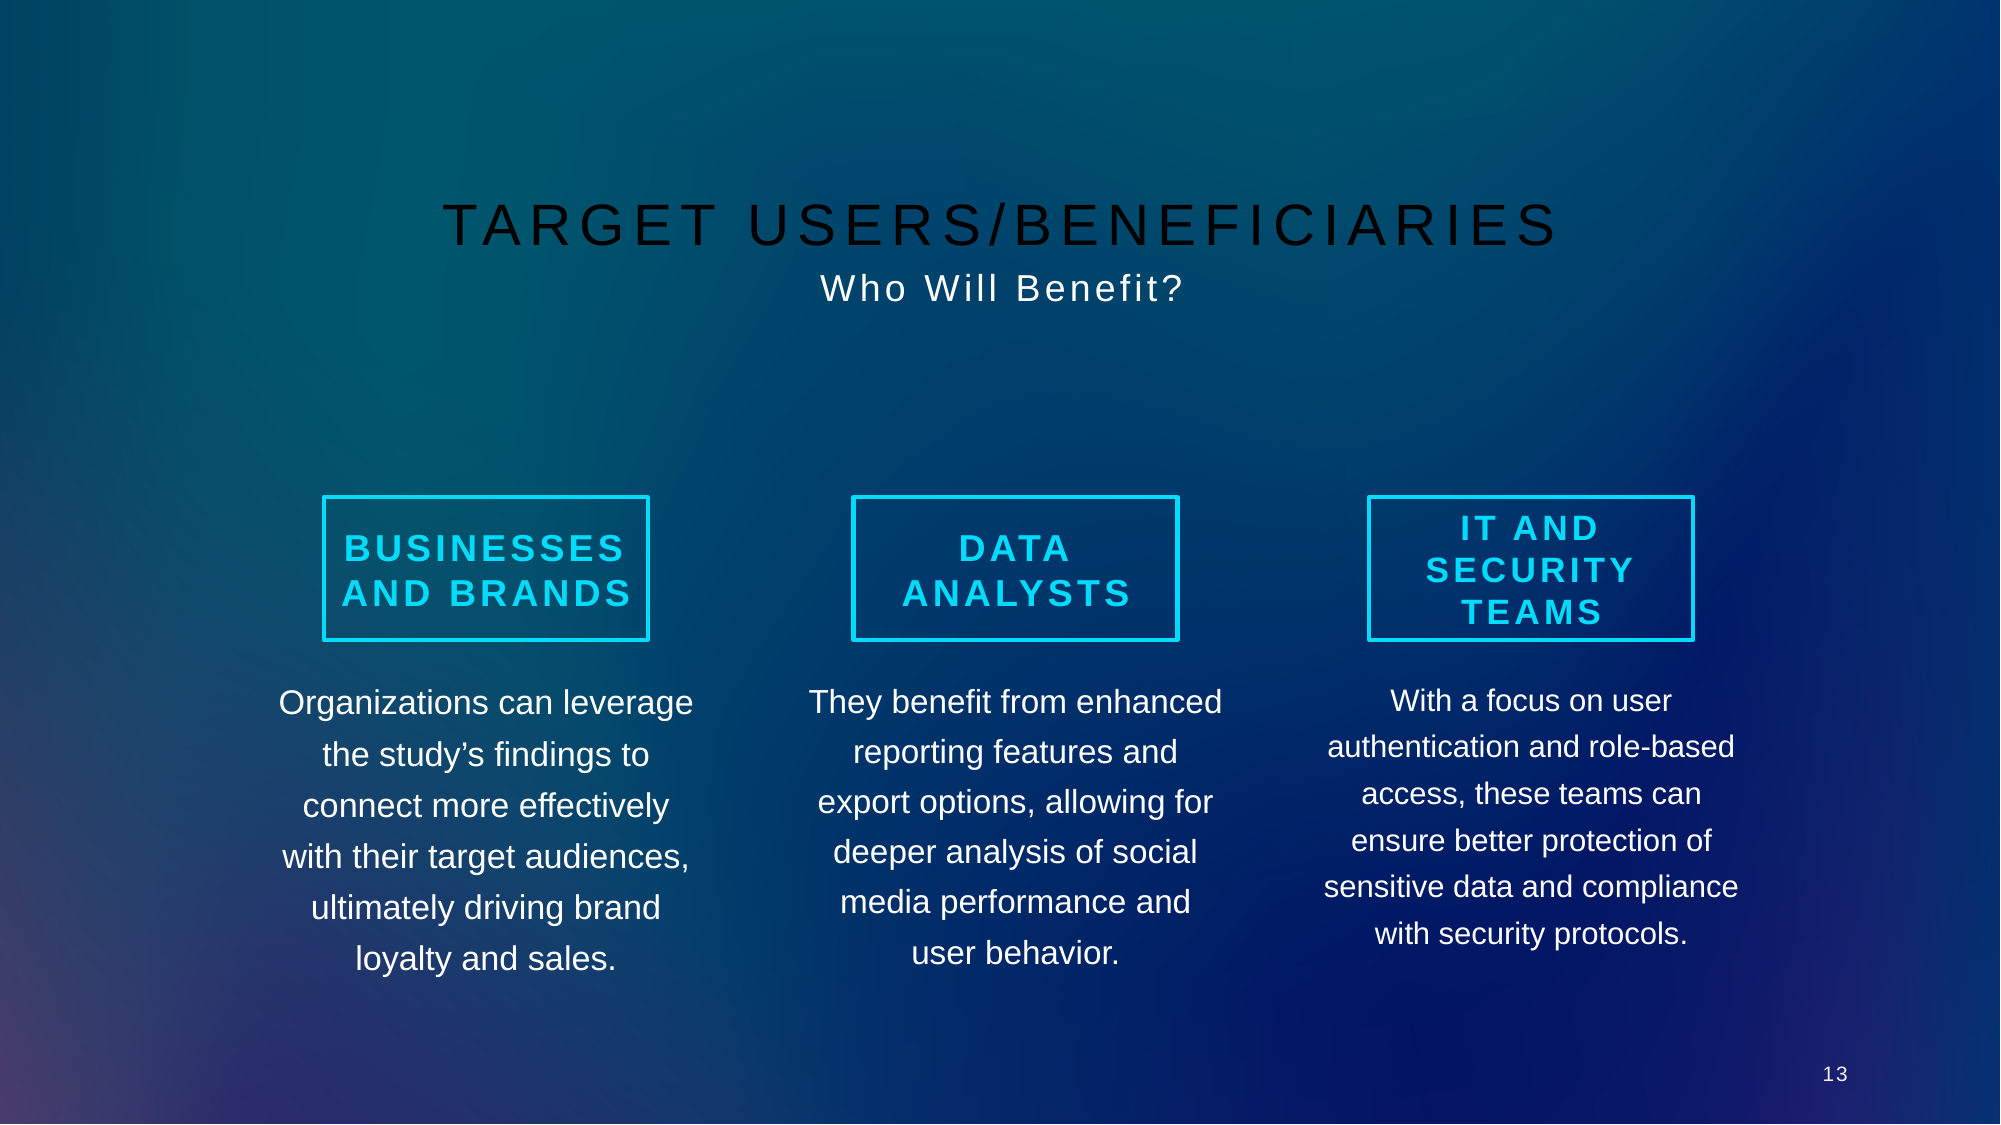

# Target users/beneficiaries
Who Will Benefit?
Businesses and Brands
Data Analysts
IT and Security Teams
Organizations can leverage the study’s findings to connect more effectively with their target audiences, ultimately driving brand loyalty and sales.

With a focus on user authentication and role-based access, these teams can ensure better protection of sensitive data and compliance with security protocols.

They benefit from enhanced reporting features and export options, allowing for deeper analysis of social media performance and user behavior.

13